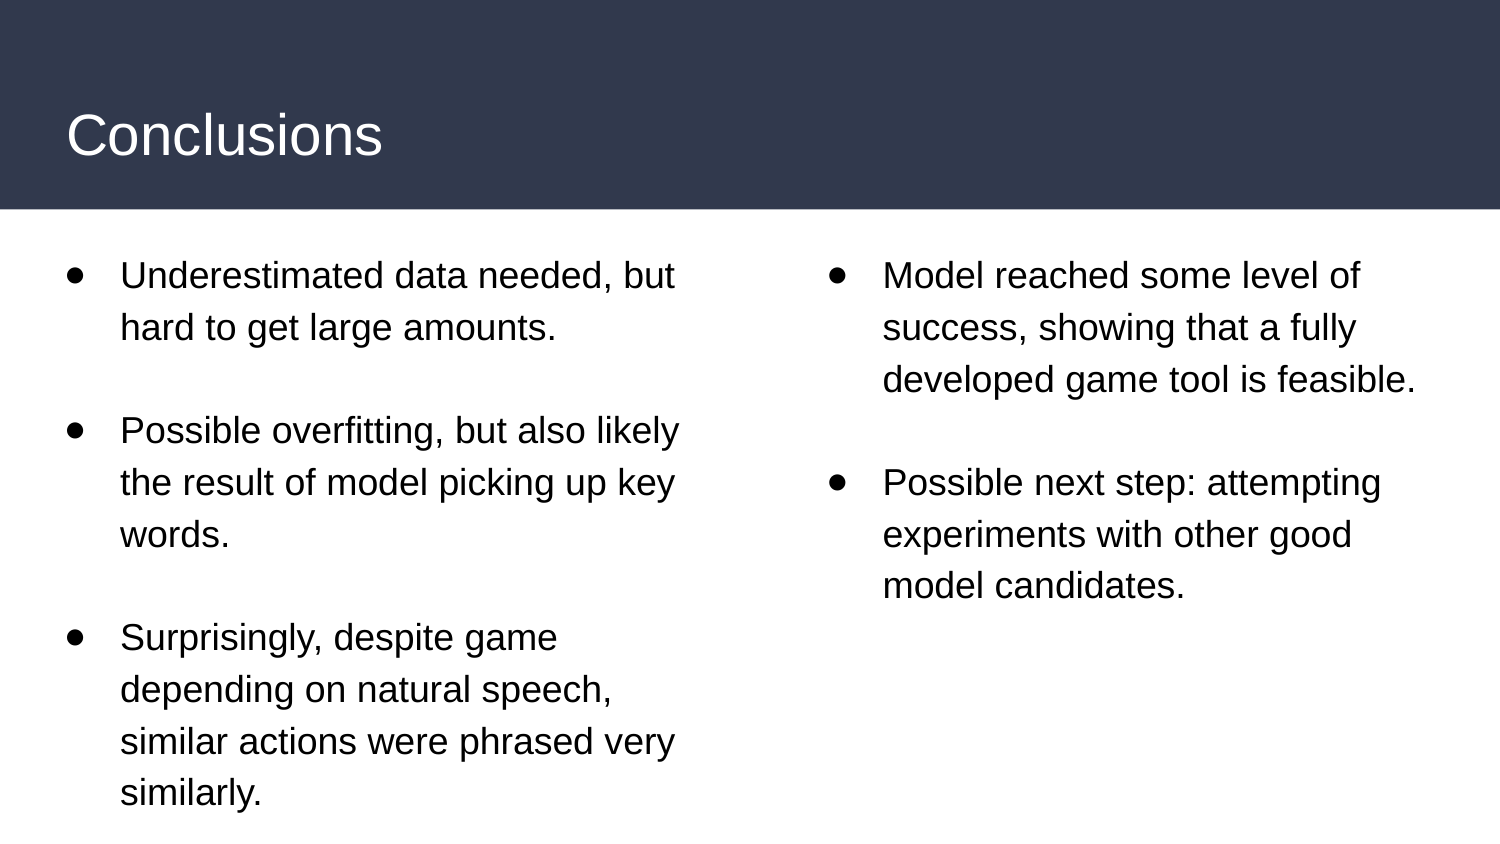

# Conclusions
Underestimated data needed, but hard to get large amounts.

Possible overfitting, but also likely the result of model picking up key words.

Surprisingly, despite game depending on natural speech, similar actions were phrased very similarly.
Model reached some level of success, showing that a fully developed game tool is feasible.

Possible next step: attempting experiments with other good model candidates.